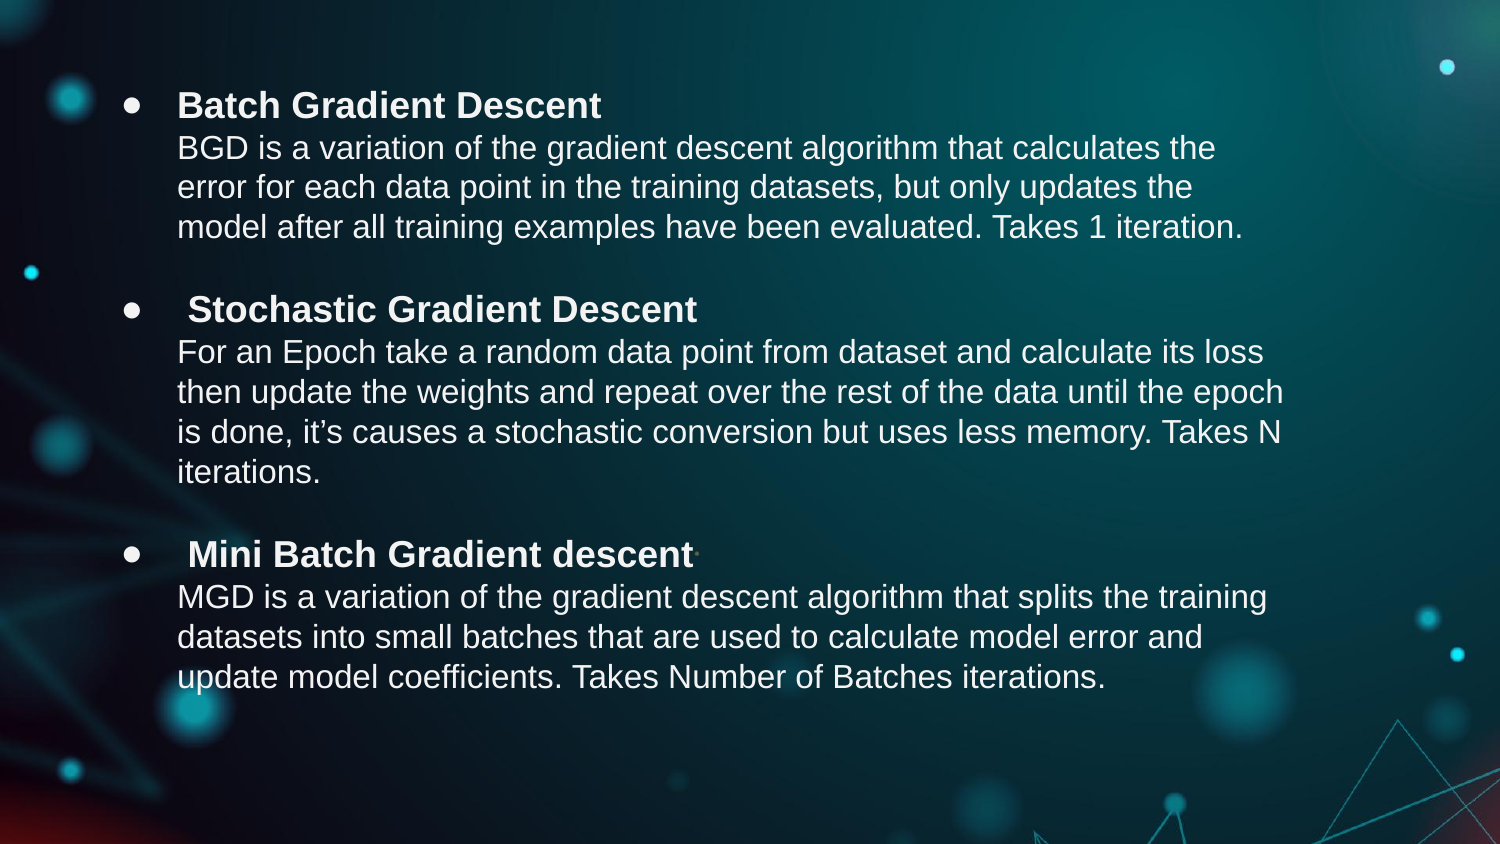

Batch Gradient Descent
BGD is a variation of the gradient descent algorithm that calculates the error for each data point in the training datasets, but only updates the model after all training examples have been evaluated. Takes 1 iteration.
 Stochastic Gradient Descent
For an Epoch take a random data point from dataset and calculate its loss then update the weights and repeat over the rest of the data until the epoch is done, it’s causes a stochastic conversion but uses less memory. Takes N iterations.
 Mini Batch Gradient descent
MGD is a variation of the gradient descent algorithm that splits the training datasets into small batches that are used to calculate model error and update model coefficients. Takes Number of Batches iterations.